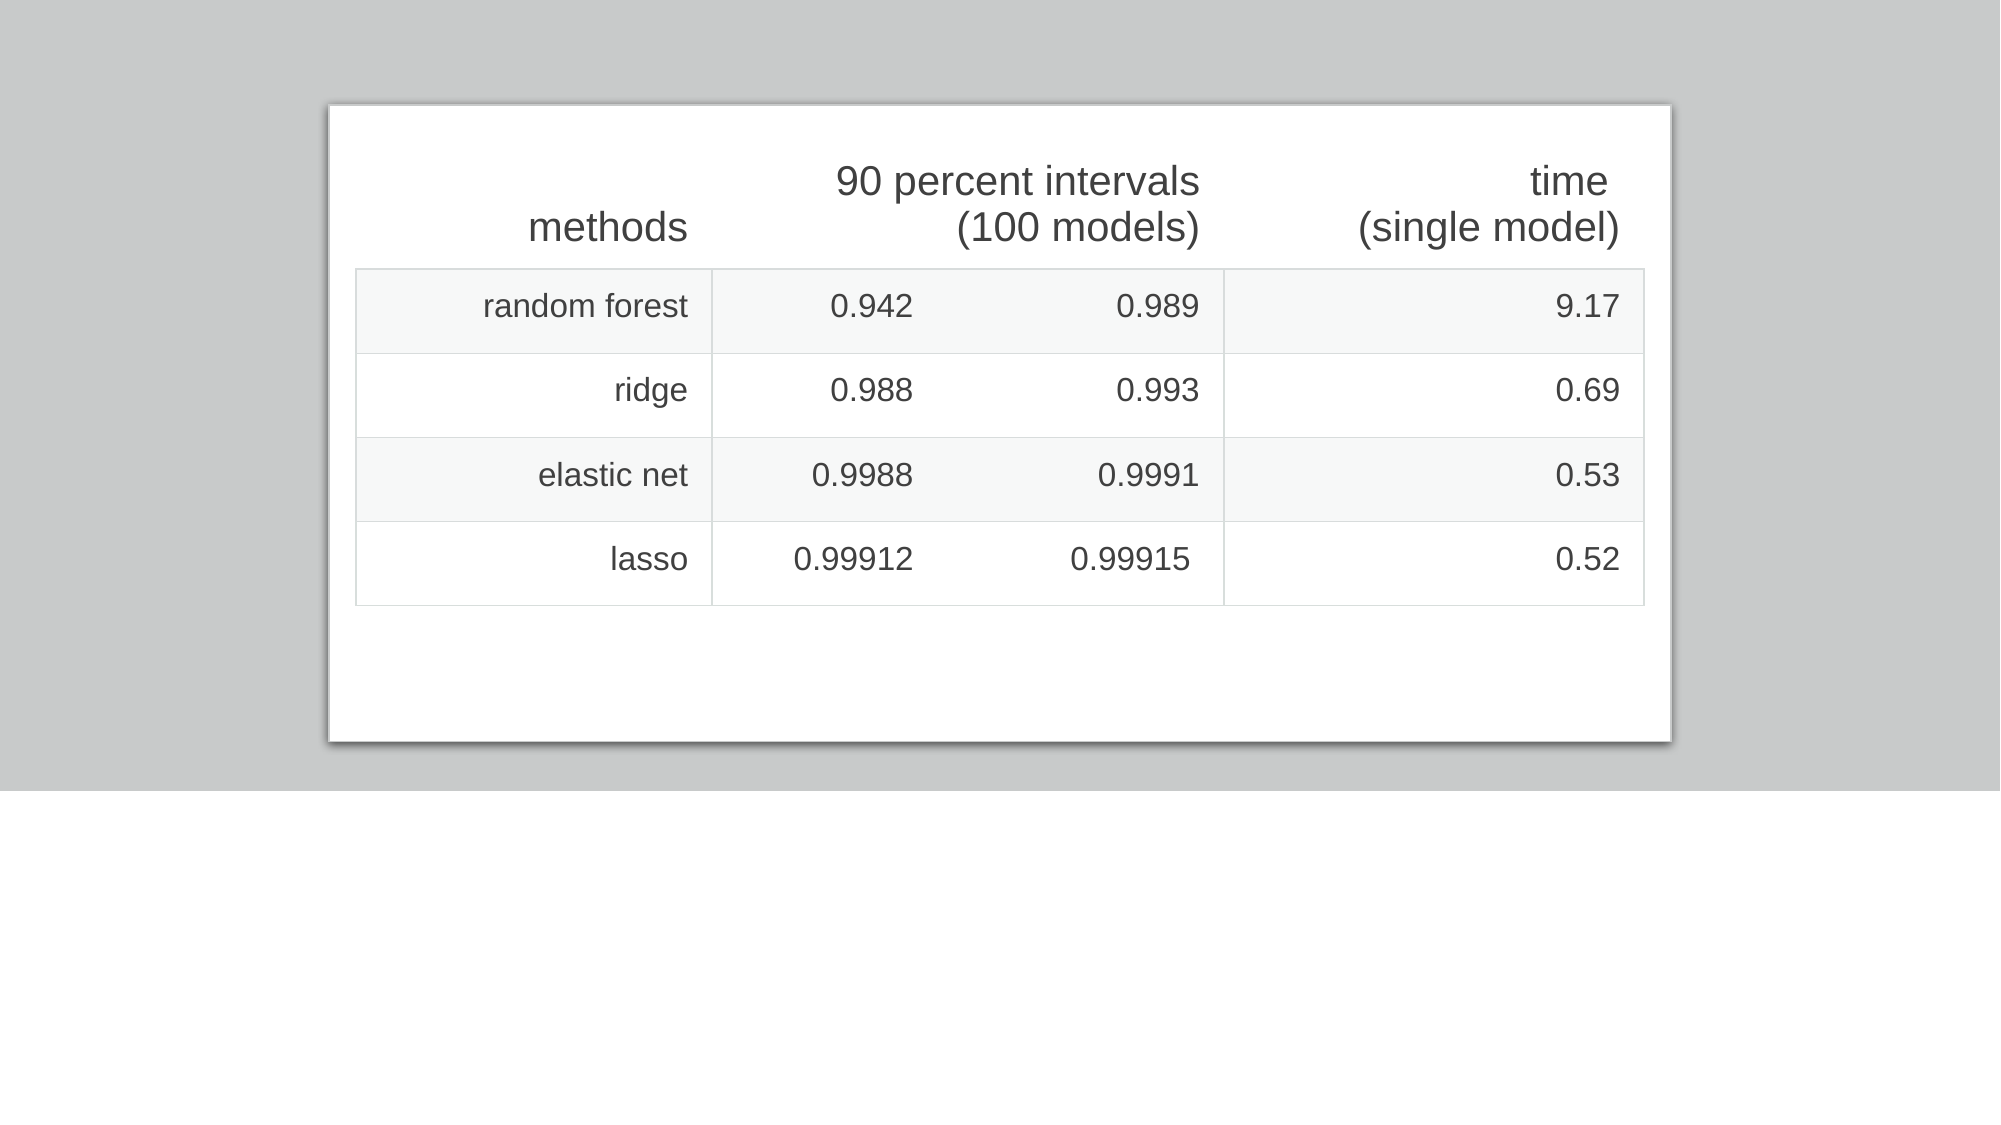

| methods | 90 percent intervals (100 models) | time (single model) |
| --- | --- | --- |
| random forest | 0.942 0.989 | 9.17 |
| ridge | 0.988 0.993 | 0.69 |
| elastic net | 0.9988 0.9991 | 0.53 |
| lasso | 0.99912 0.99915 | 0.52 |